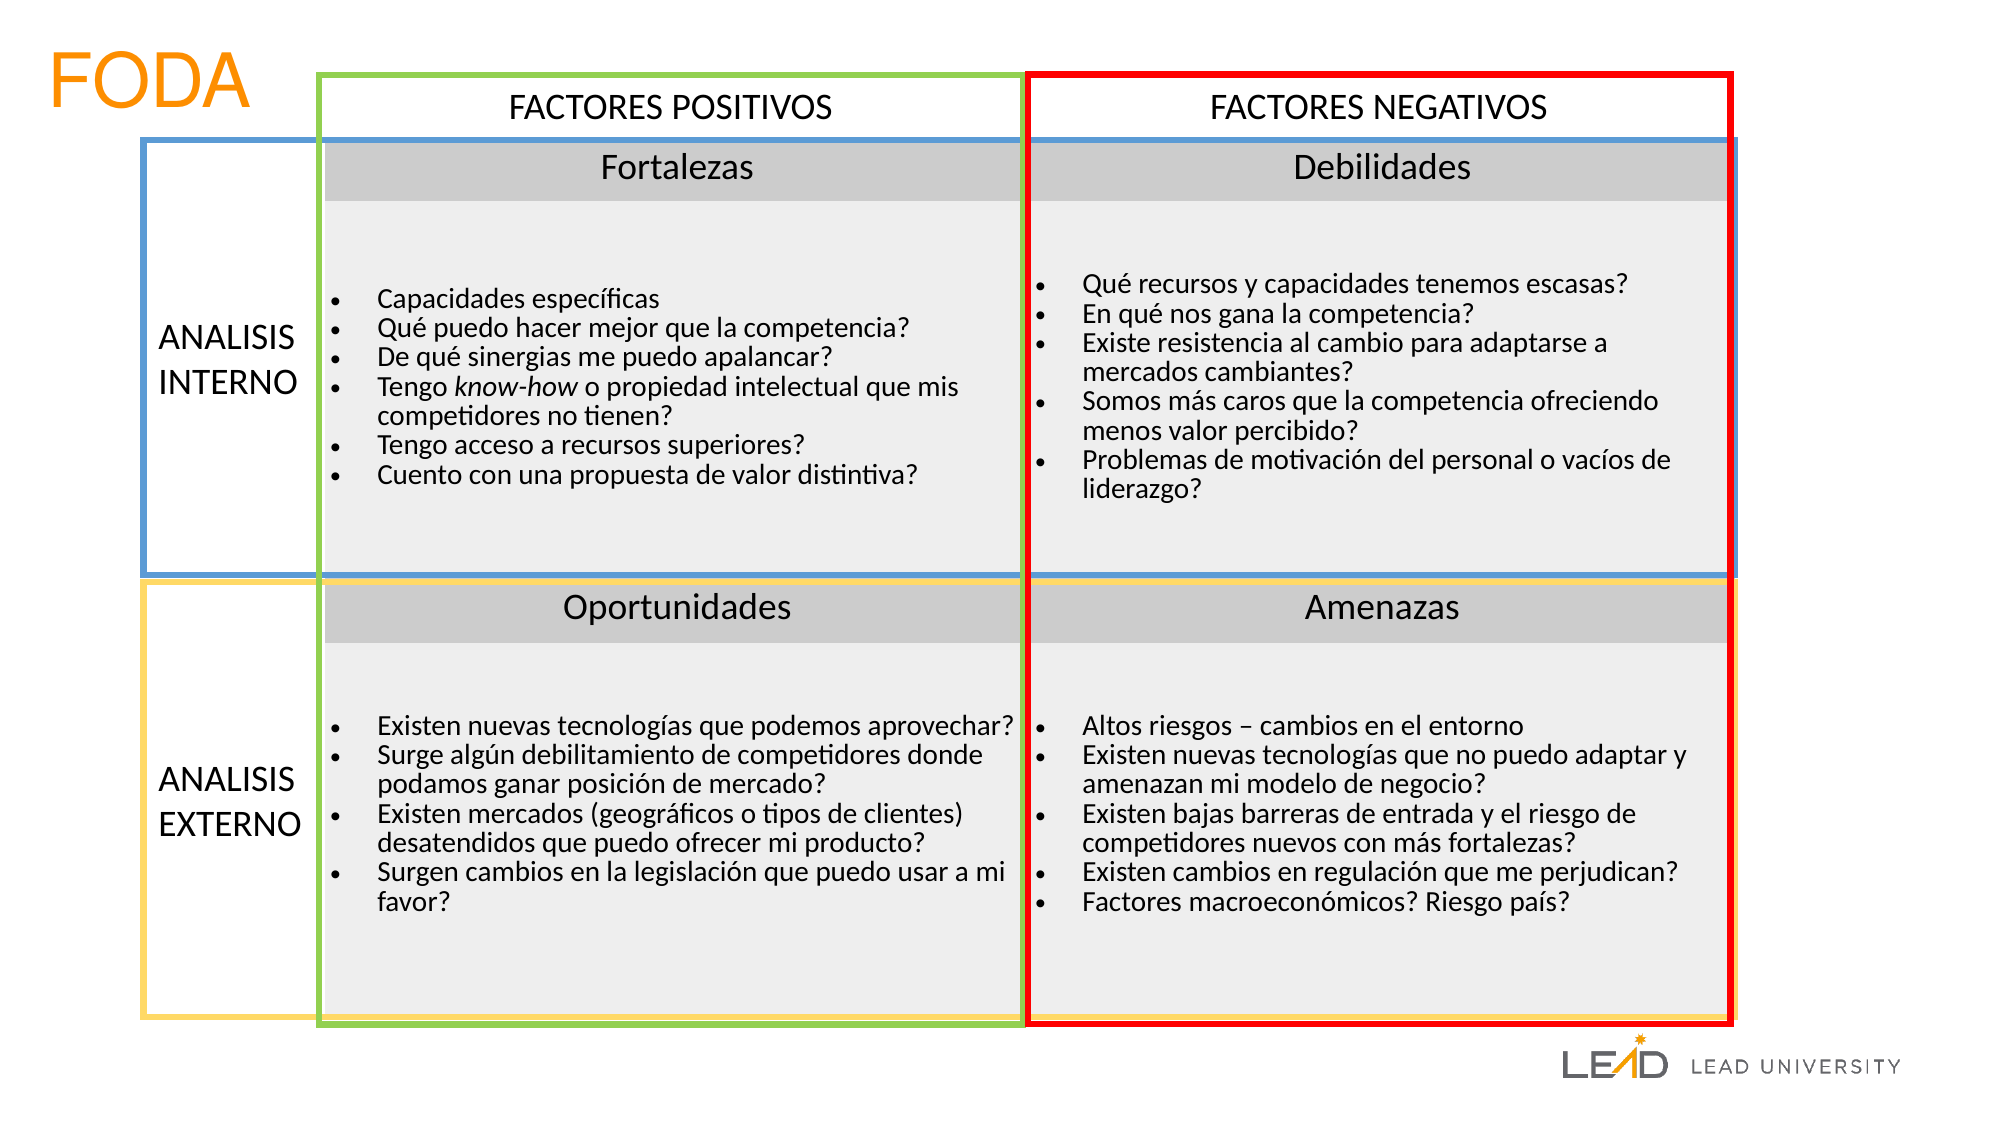

# FODA
FACTORES NEGATIVOS
FACTORES POSITIVOS
ANALISIS
INTERNO
| Fortalezas | Debilidades |
| --- | --- |
| Capacidades específicas Qué puedo hacer mejor que la competencia? De qué sinergias me puedo apalancar? Tengo know-how o propiedad intelectual que mis competidores no tienen? Tengo acceso a recursos superiores? Cuento con una propuesta de valor distintiva? | Qué recursos y capacidades tenemos escasas? En qué nos gana la competencia? Existe resistencia al cambio para adaptarse a mercados cambiantes? Somos más caros que la competencia ofreciendo menos valor percibido? Problemas de motivación del personal o vacíos de liderazgo? |
| Oportunidades | Amenazas |
| Existen nuevas tecnologías que podemos aprovechar? Surge algún debilitamiento de competidores donde podamos ganar posición de mercado? Existen mercados (geográficos o tipos de clientes) desatendidos que puedo ofrecer mi producto? Surgen cambios en la legislación que puedo usar a mi favor? | Altos riesgos – cambios en el entorno Existen nuevas tecnologías que no puedo adaptar y amenazan mi modelo de negocio? Existen bajas barreras de entrada y el riesgo de competidores nuevos con más fortalezas? Existen cambios en regulación que me perjudican? Factores macroeconómicos? Riesgo país? |

ANALISIS
EXTERNO